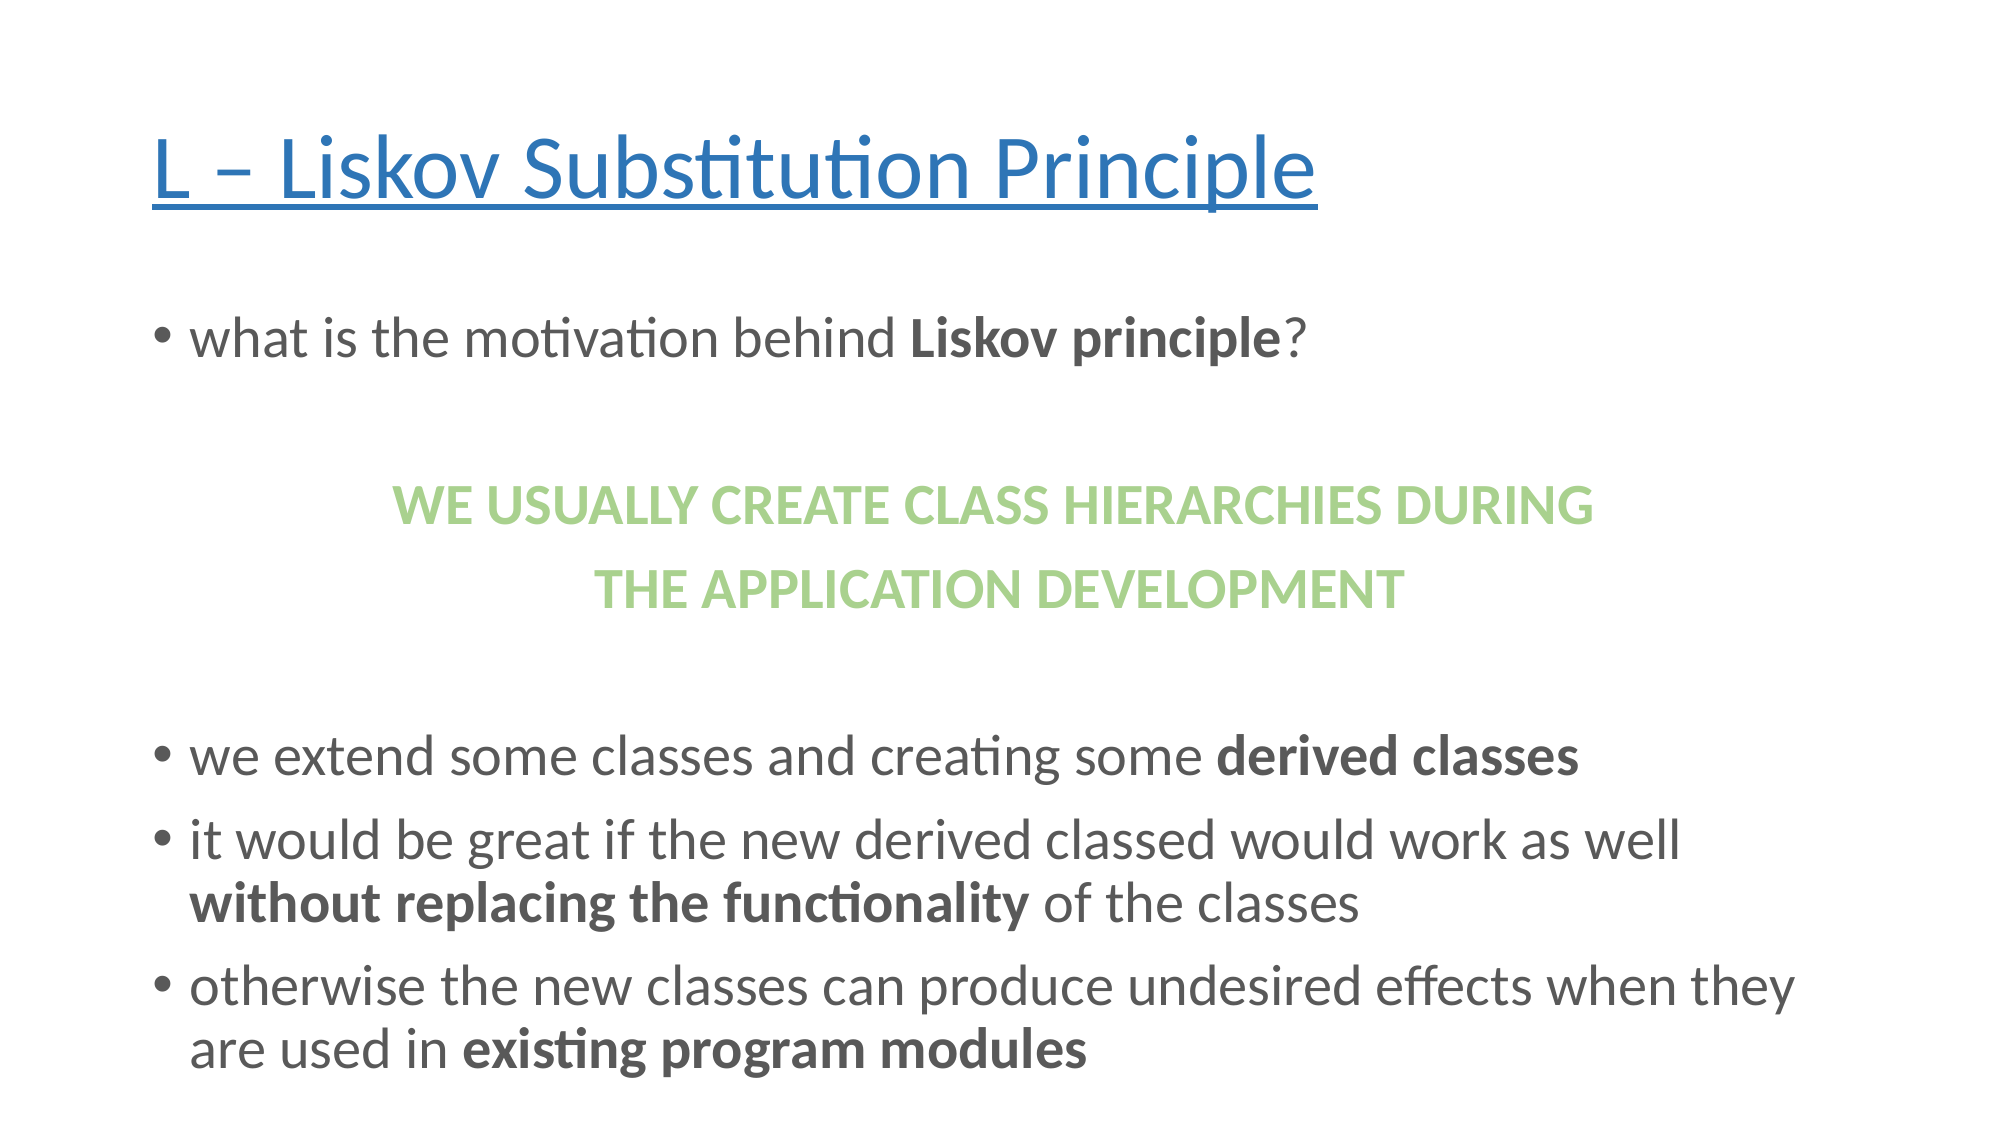

# L – Liskov Substitution Principle
what is the motivation behind Liskov principle?

WE USUALLY CREATE CLASS HIERARCHIES DURING
THE APPLICATION DEVELOPMENT

we extend some classes and creating some derived classes
it would be great if the new derived classed would work as well without replacing the functionality of the classes
otherwise the new classes can produce undesired effects when they are used in existing program modules